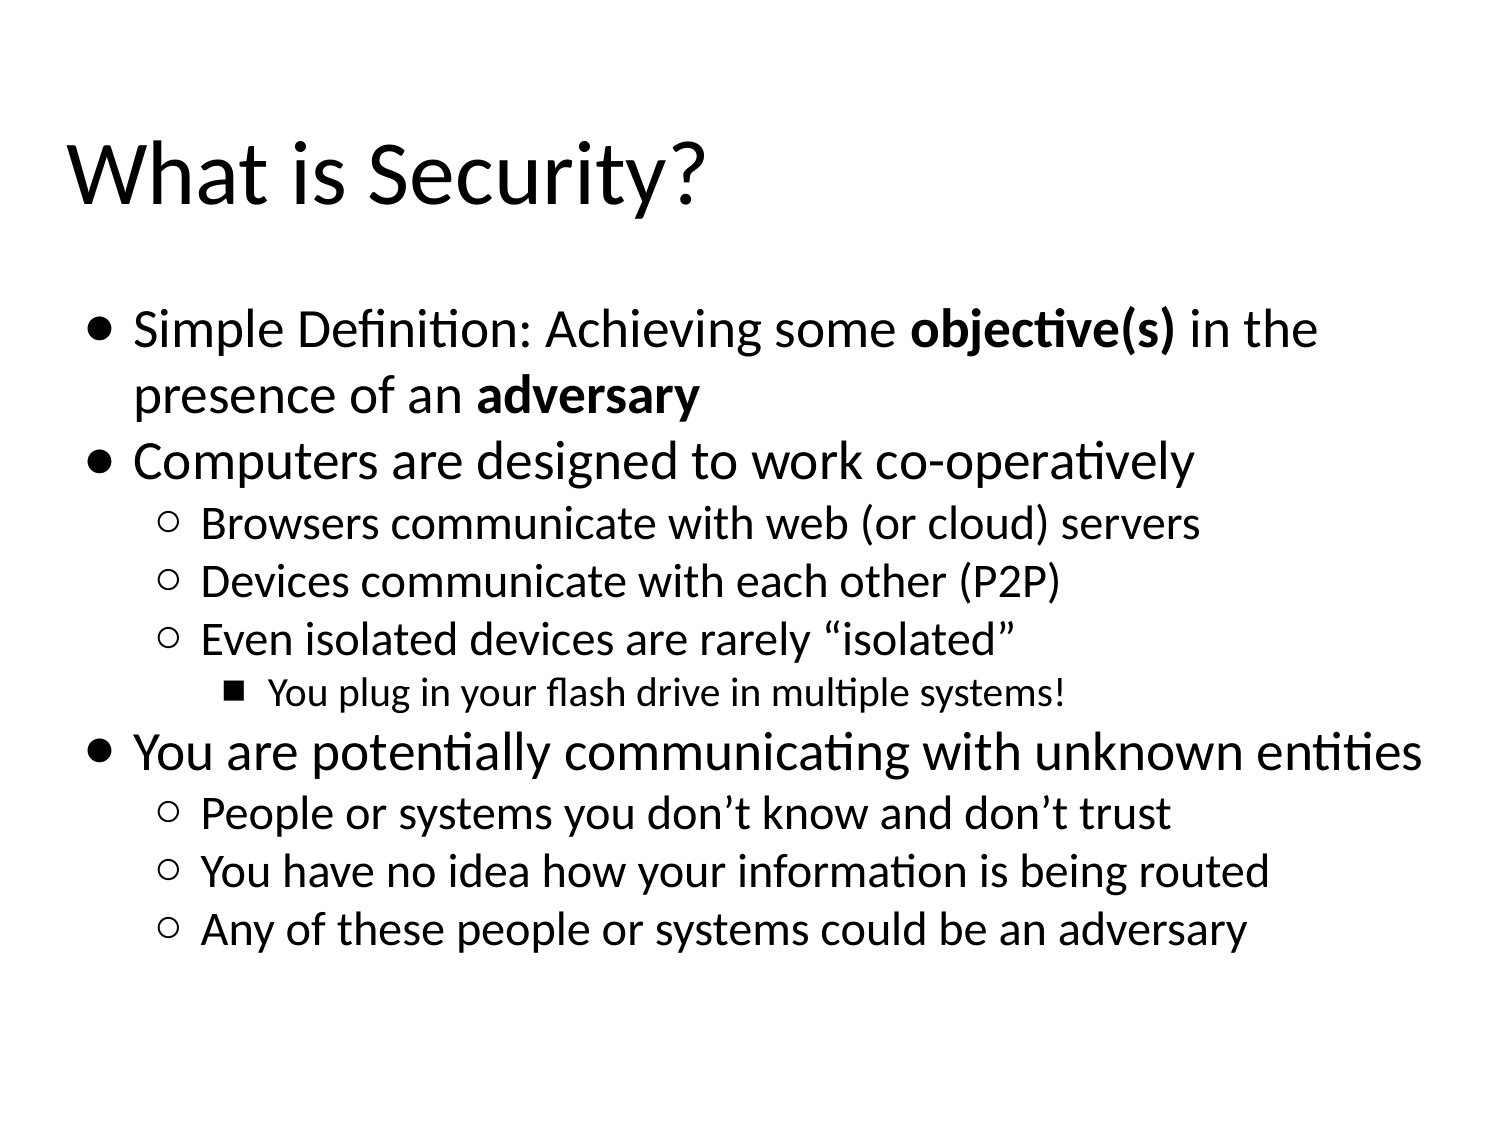

# What is Security?
Simple Definition: Achieving some objective(s) in the presence of an adversary
Computers are designed to work co-operatively
Browsers communicate with web (or cloud) servers
Devices communicate with each other (P2P)
Even isolated devices are rarely “isolated”
You plug in your flash drive in multiple systems!
You are potentially communicating with unknown entities
People or systems you don’t know and don’t trust
You have no idea how your information is being routed
Any of these people or systems could be an adversary